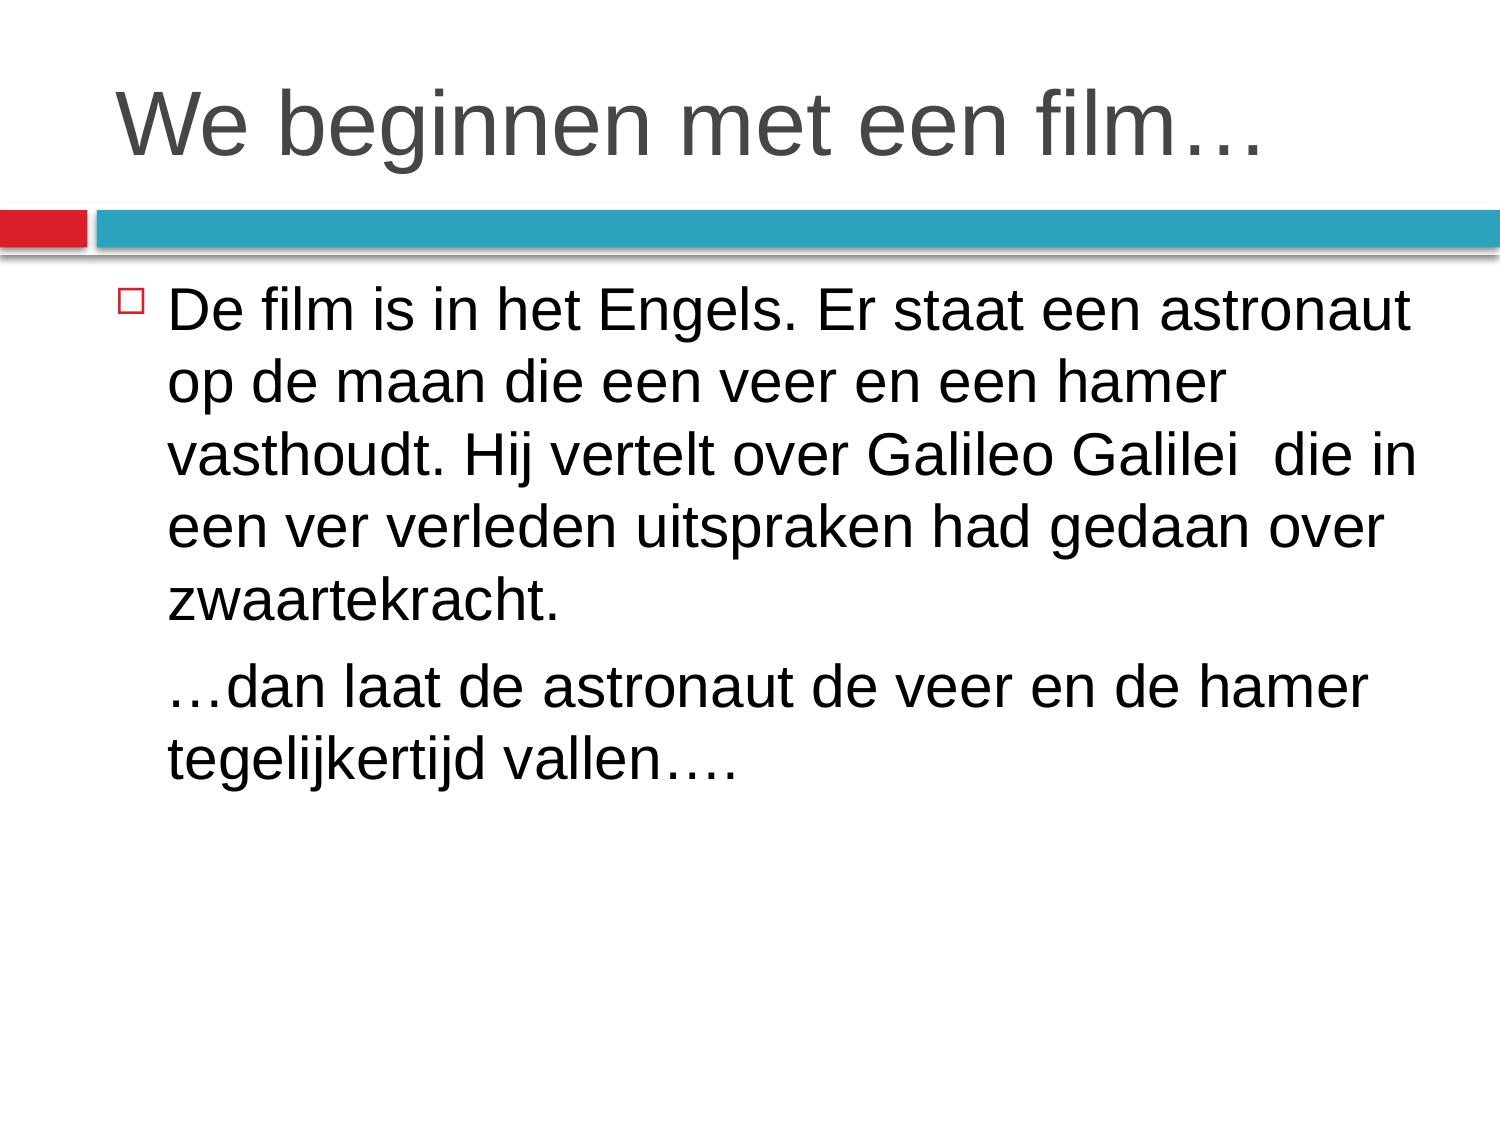

# We beginnen met een film…
De film is in het Engels. Er staat een astronaut op de maan die een veer en een hamer vasthoudt. Hij vertelt over Galileo Galilei  die in een ver verleden uitspraken had gedaan over zwaartekracht.
   …dan laat de astronaut de veer en de hamer tegelijkertijd vallen….